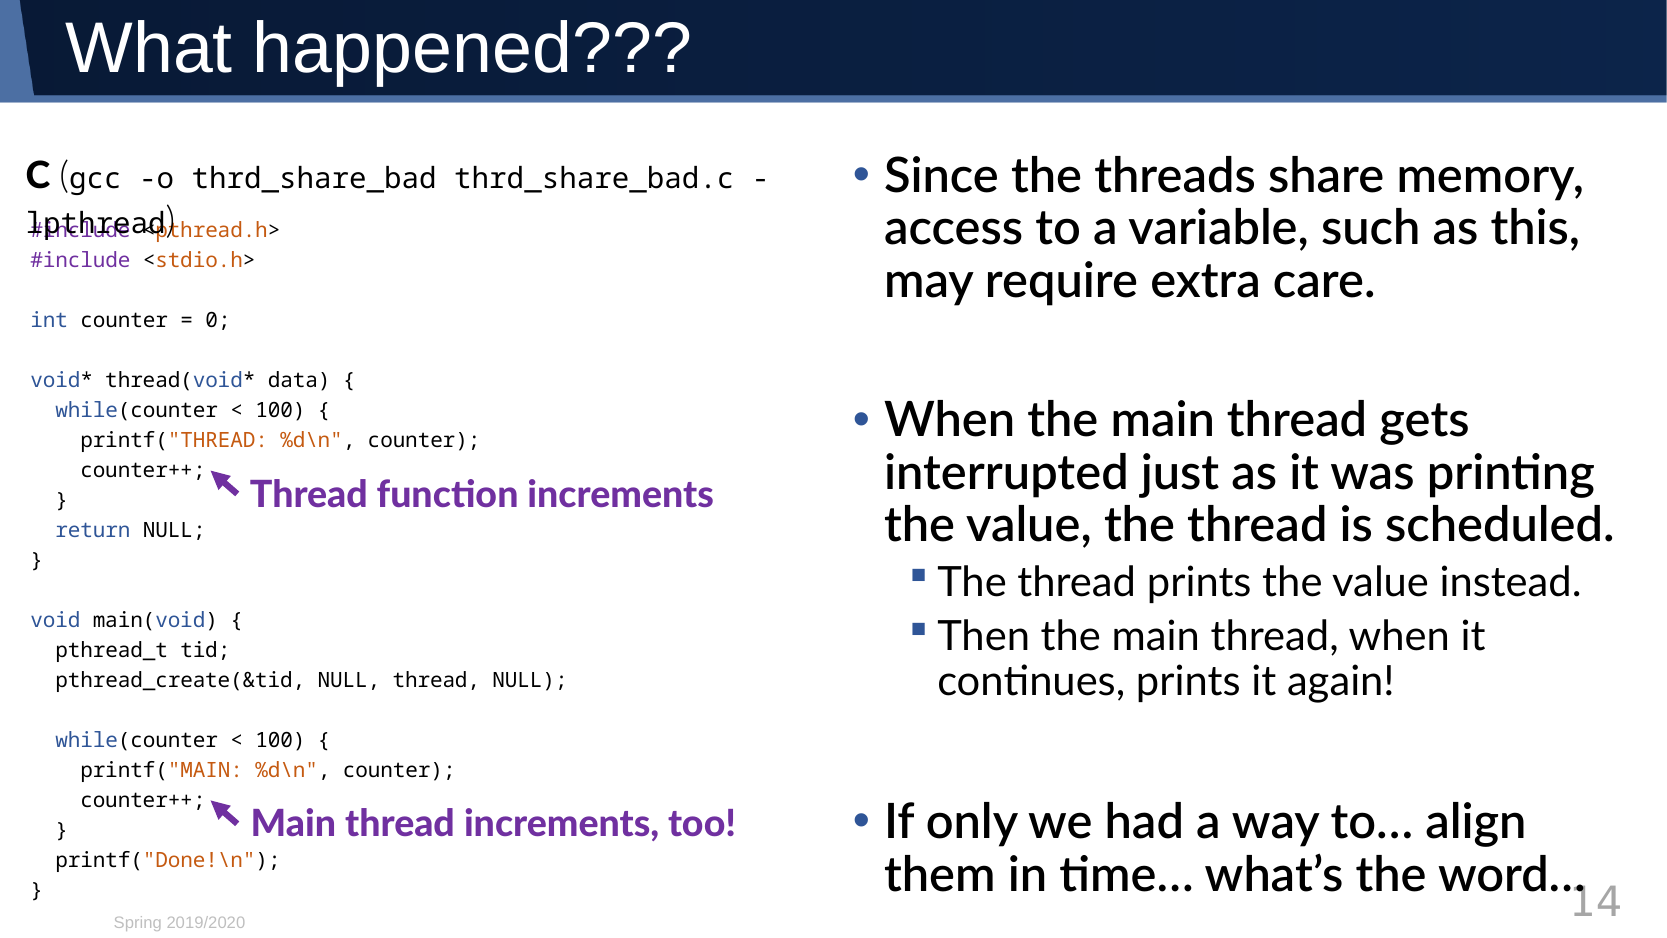

# What happened???
Since the threads share memory, access to a variable, such as this, may require extra care.

When the main thread gets interrupted just as it was printing the value, the thread is scheduled.
The thread prints the value instead.
Then the main thread, when it continues, prints it again!

If only we had a way to… align them in time… what’s the word…
C (gcc -o thrd_share_bad thrd_share_bad.c -lpthread)
#include <pthread.h>
#include <stdio.h>

int counter = 0;

void* thread(void* data) {
  while(counter < 100) {
    printf("THREAD: %d\n", counter);
    counter++;
  }
  return NULL;
}

void main(void) {
  pthread_t tid;
  pthread_create(&tid, NULL, thread, NULL);

  while(counter < 100) {
    printf("MAIN: %d\n", counter);
    counter++;
  }
  printf("Done!\n");
}
Thread function increments
Main thread increments, too!
Spring 2019/2020